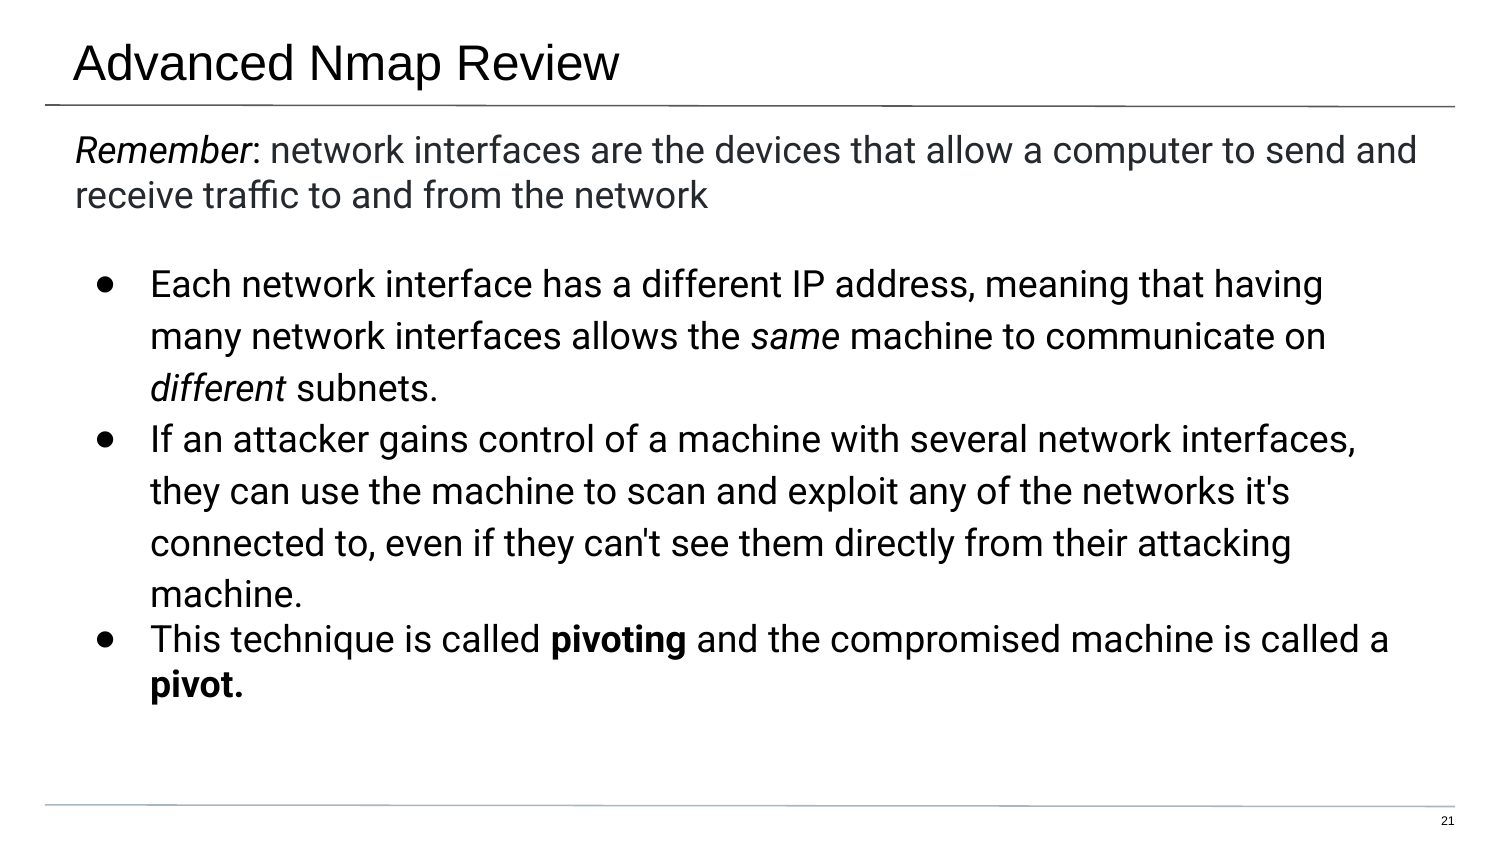

# Advanced Nmap Review
Remember: network interfaces are the devices that allow a computer to send and receive traffic to and from the network
Each network interface has a different IP address, meaning that having many network interfaces allows the same machine to communicate on different subnets.
If an attacker gains control of a machine with several network interfaces, they can use the machine to scan and exploit any of the networks it's connected to, even if they can't see them directly from their attacking machine.
This technique is called pivoting and the compromised machine is called a pivot.

21